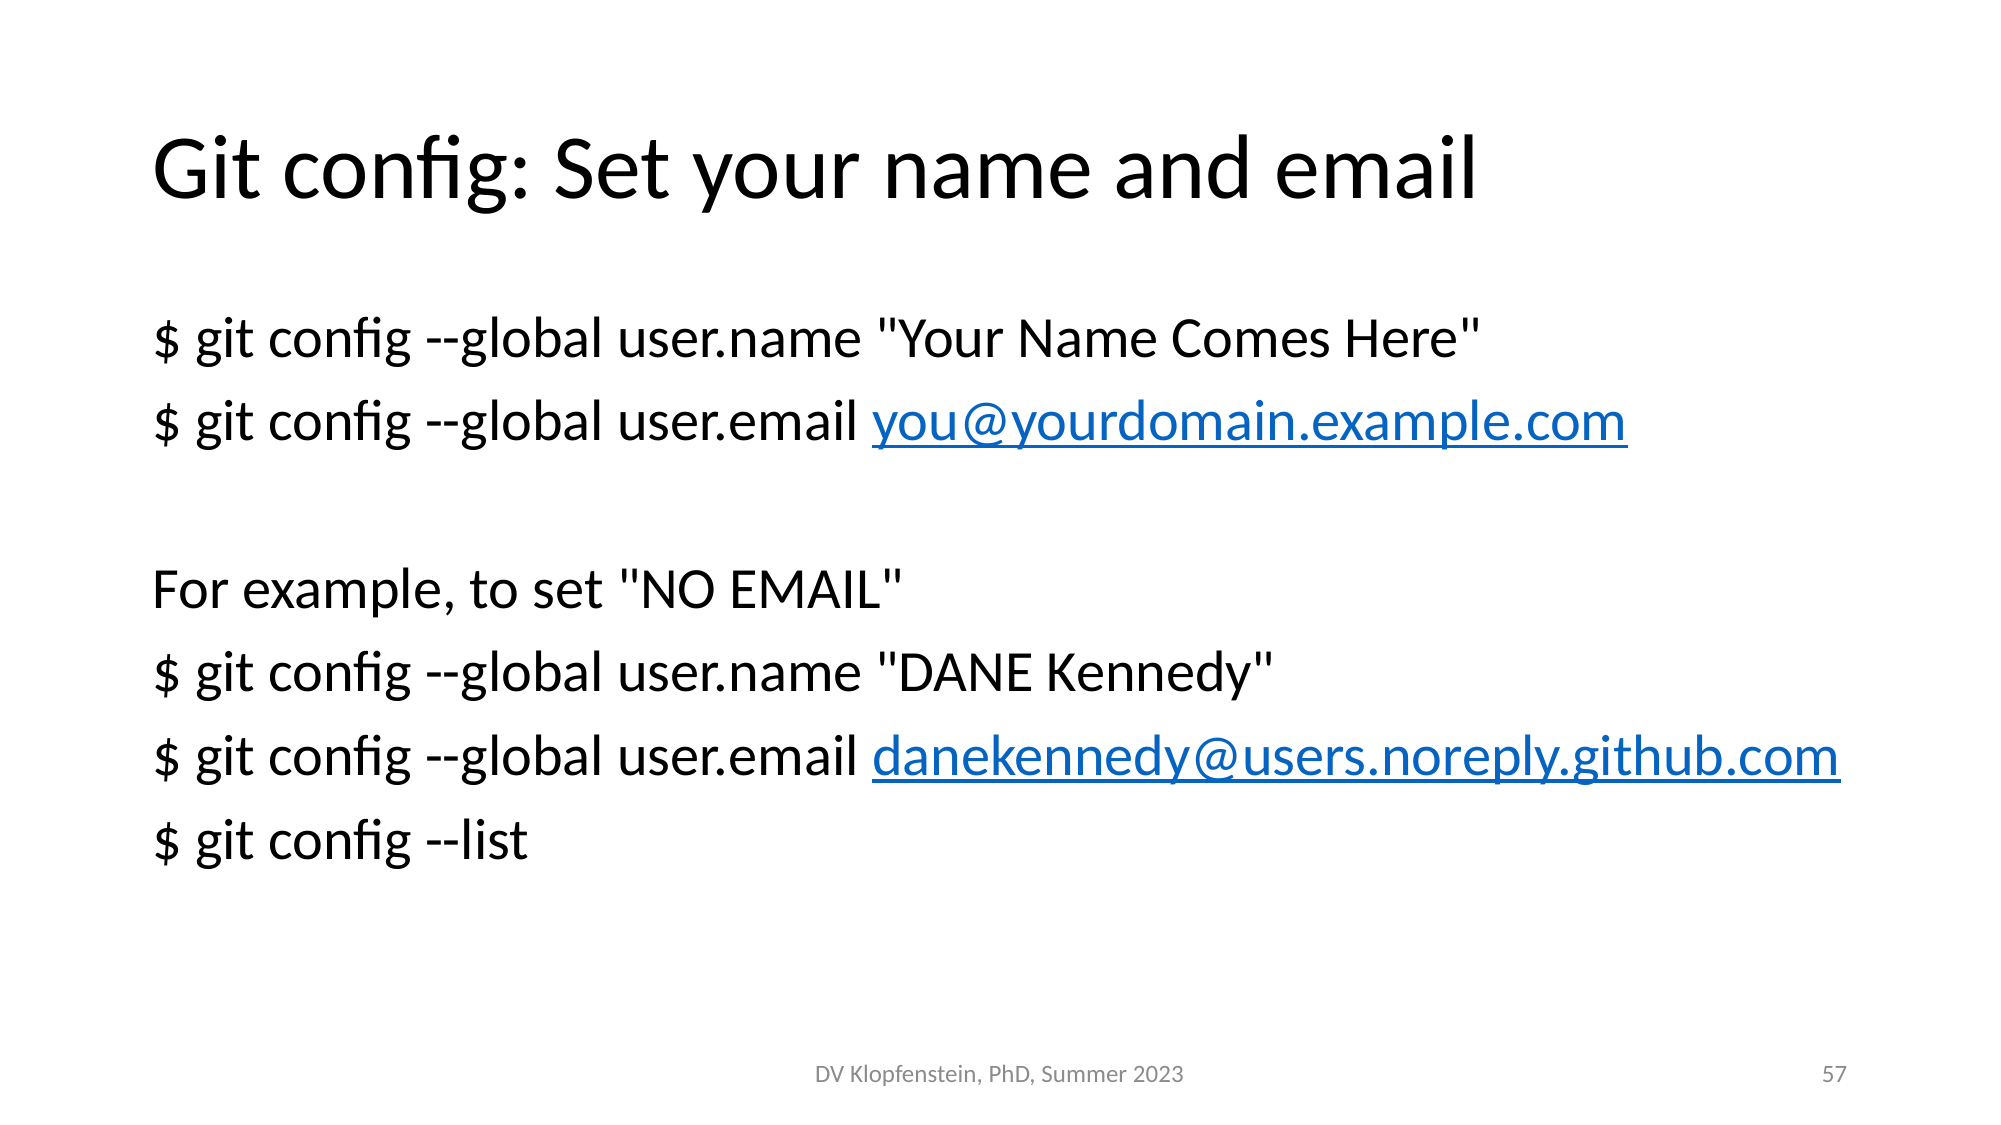

# Git config: Set your name and email
$ git config --global user.name "Your Name Comes Here"
$ git config --global user.email you@yourdomain.example.com

For example, to set "NO EMAIL"
$ git config --global user.name "DANE Kennedy"
$ git config --global user.email danekennedy@users.noreply.github.com
$ git config --list
DV Klopfenstein, PhD, Summer 2023
57